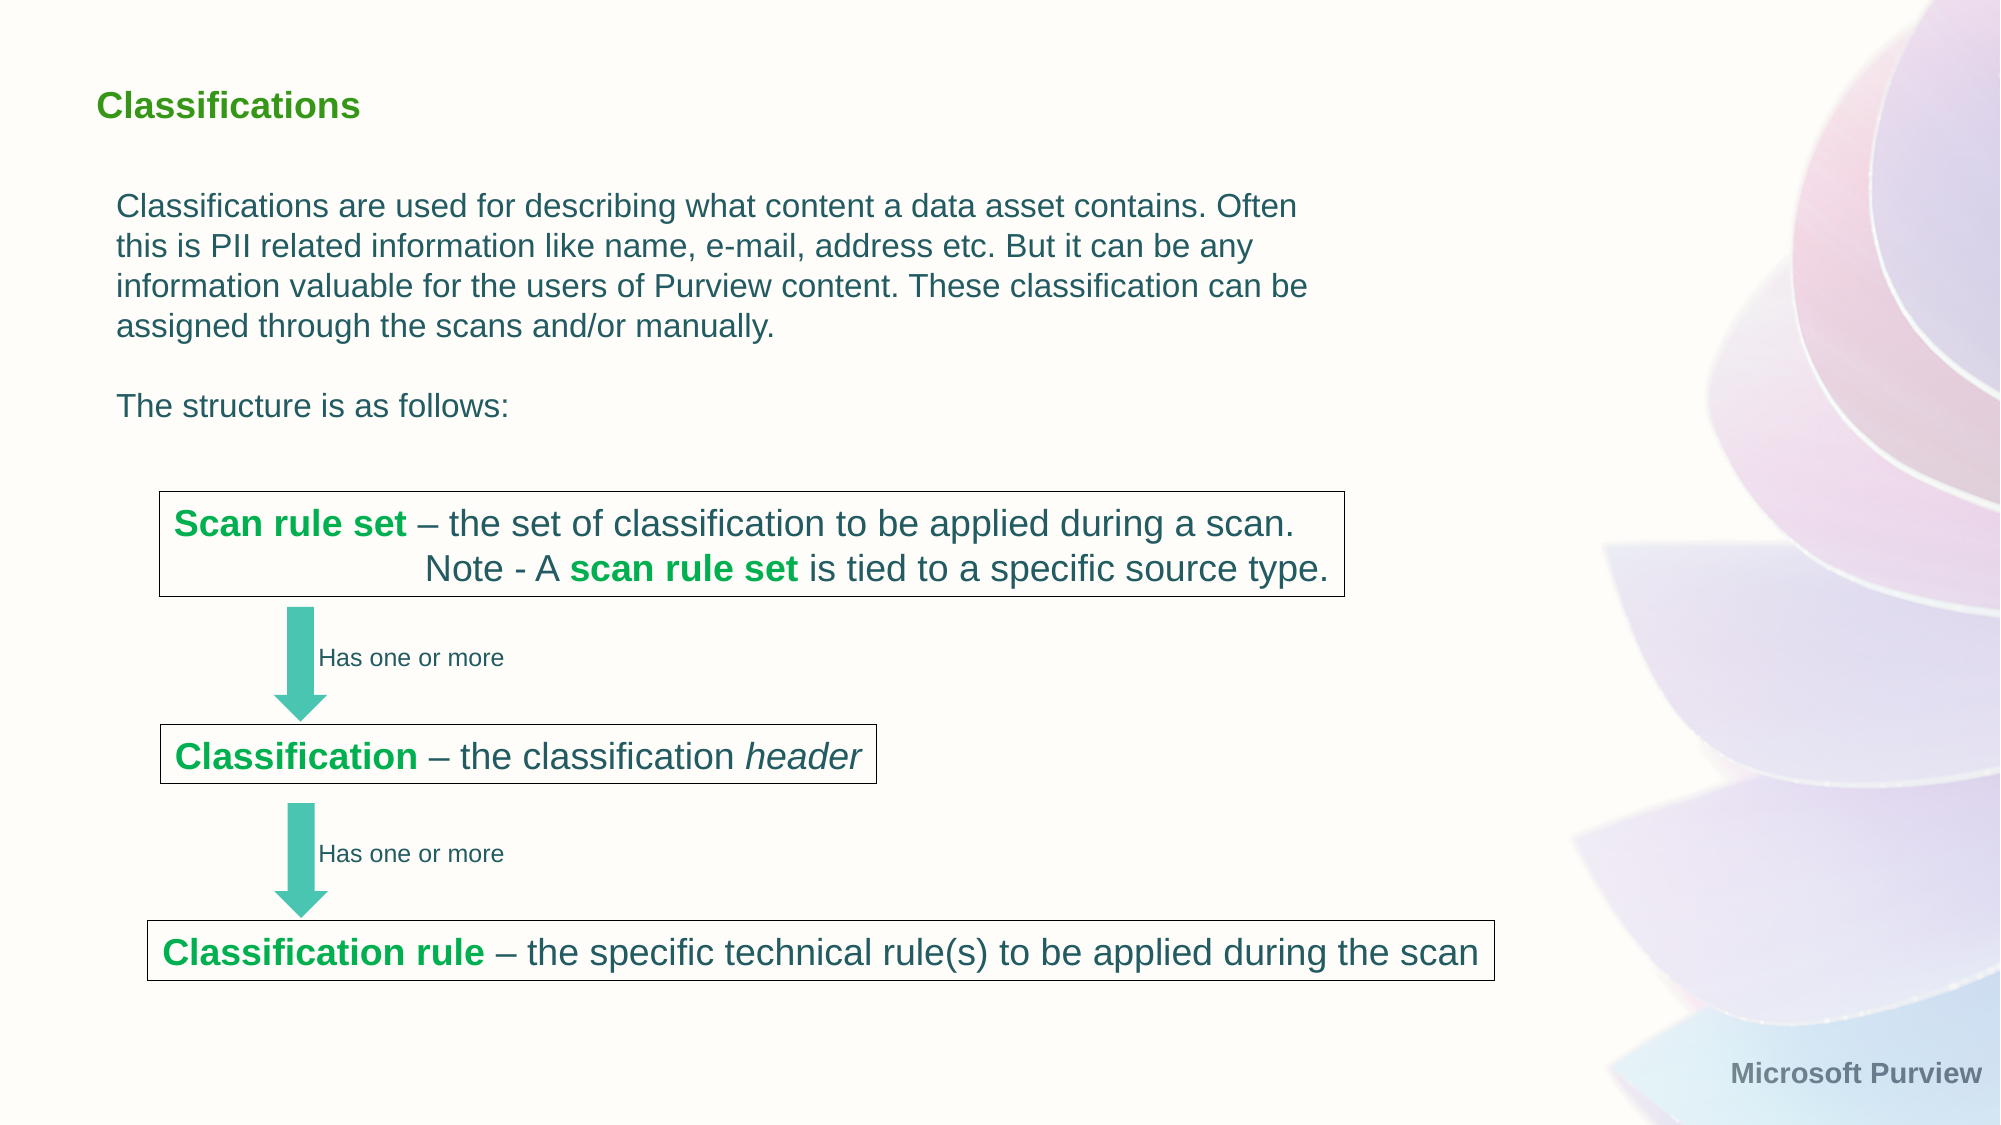

Classifications
Classifications are used for describing what content a data asset contains. Often this is PII related information like name, e-mail, address etc. But it can be any information valuable for the users of Purview content. These classification can be assigned through the scans and/or manually.

The structure is as follows:
Scan rule set – the set of classification to be applied during a scan.
                        Note - A scan rule set is tied to a specific source type.

Has one or more
Classification – the classification header

Has one or more
Classification rule – the specific technical rule(s) to be applied during the scan